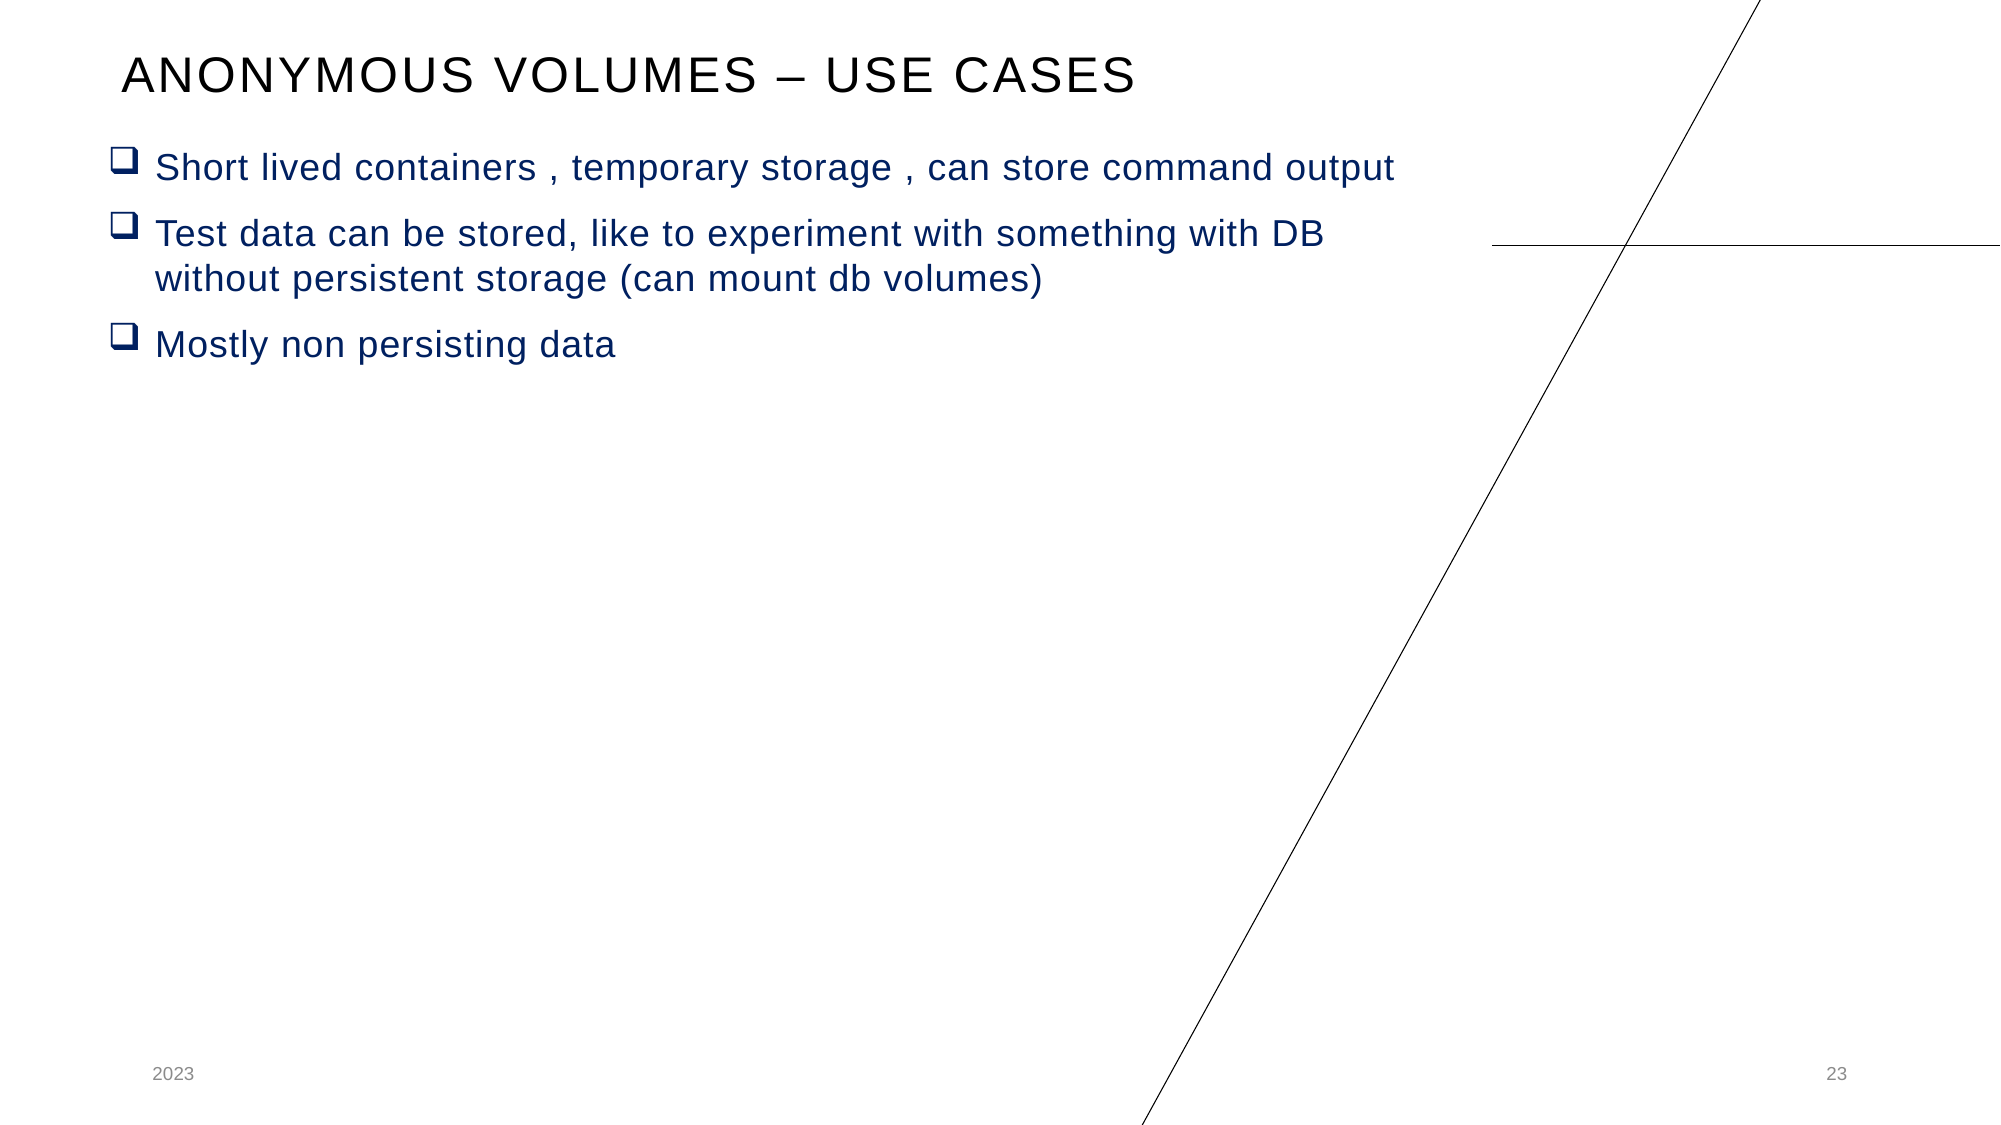

# Anonymous volumes – Use cases
Short lived containers , temporary storage , can store command output
Test data can be stored, like to experiment with something with DB without persistent storage (can mount db volumes)
Mostly non persisting data

2023
23